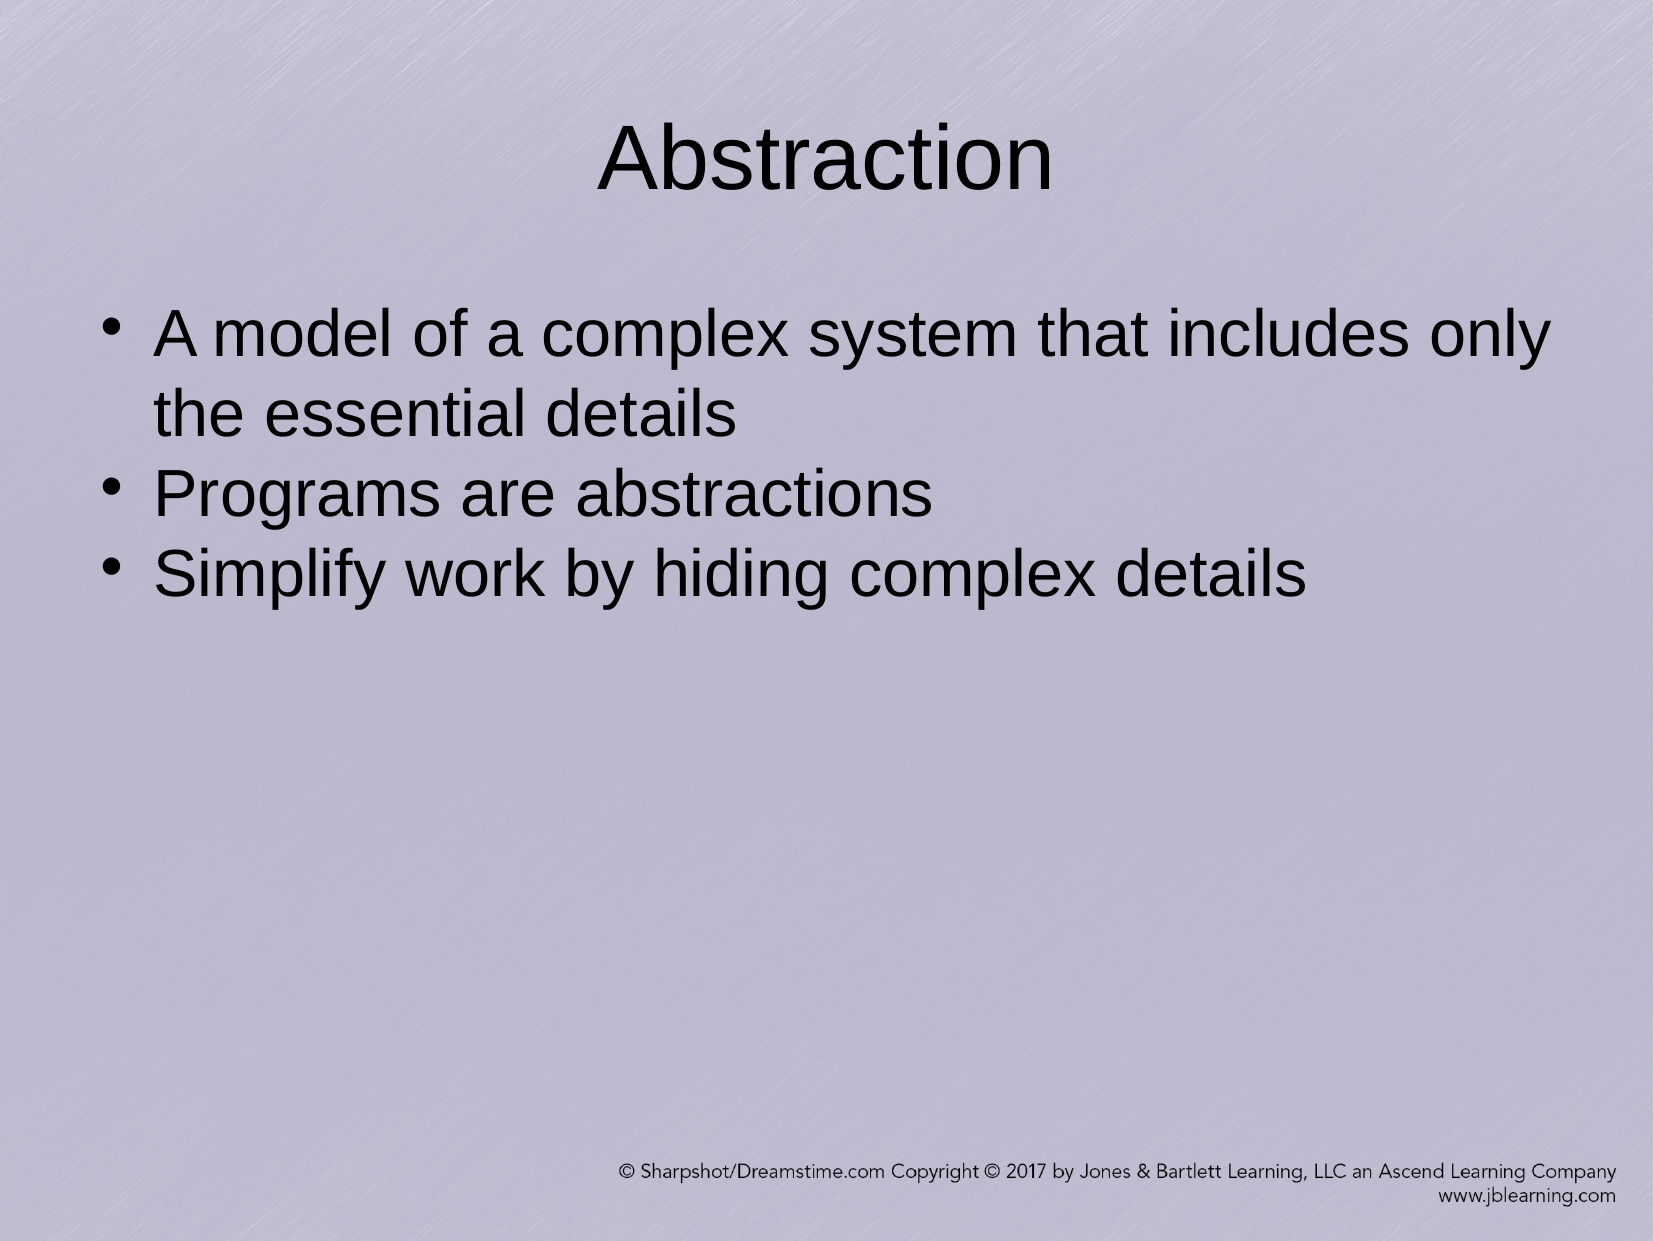

Abstraction
A model of a complex system that includes only the essential details
Programs are abstractions
Simplify work by hiding complex details